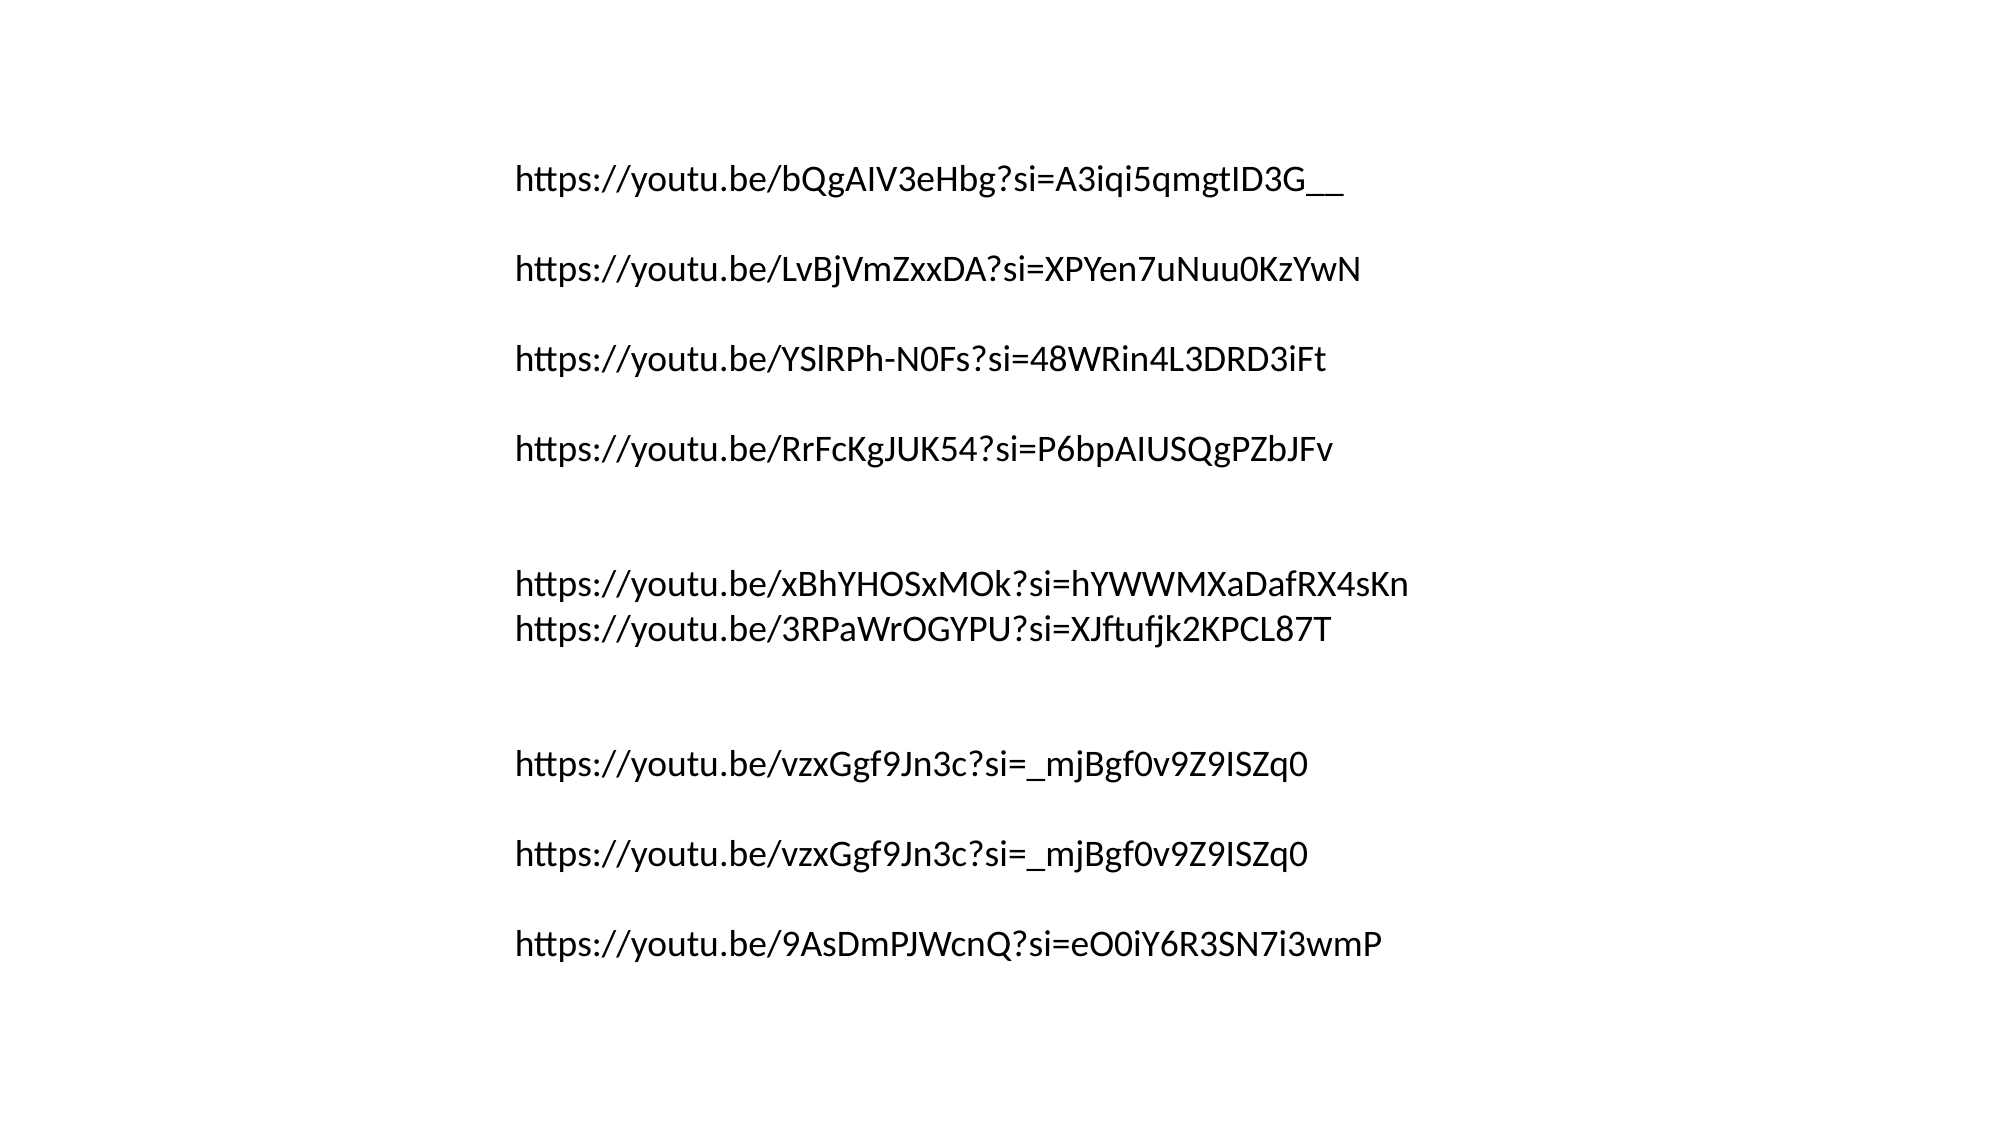

https://youtu.be/bQgAIV3eHbg?si=A3iqi5qmgtID3G__

https://youtu.be/LvBjVmZxxDA?si=XPYen7uNuu0KzYwN

https://youtu.be/YSlRPh-N0Fs?si=48WRin4L3DRD3iFt

https://youtu.be/RrFcKgJUK54?si=P6bpAIUSQgPZbJFv

https://youtu.be/xBhYHOSxMOk?si=hYWWMXaDafRX4sKn
https://youtu.be/3RPaWrOGYPU?si=XJftufjk2KPCL87T

https://youtu.be/vzxGgf9Jn3c?si=_mjBgf0v9Z9ISZq0

https://youtu.be/vzxGgf9Jn3c?si=_mjBgf0v9Z9ISZq0

https://youtu.be/9AsDmPJWcnQ?si=eO0iY6R3SN7i3wmP